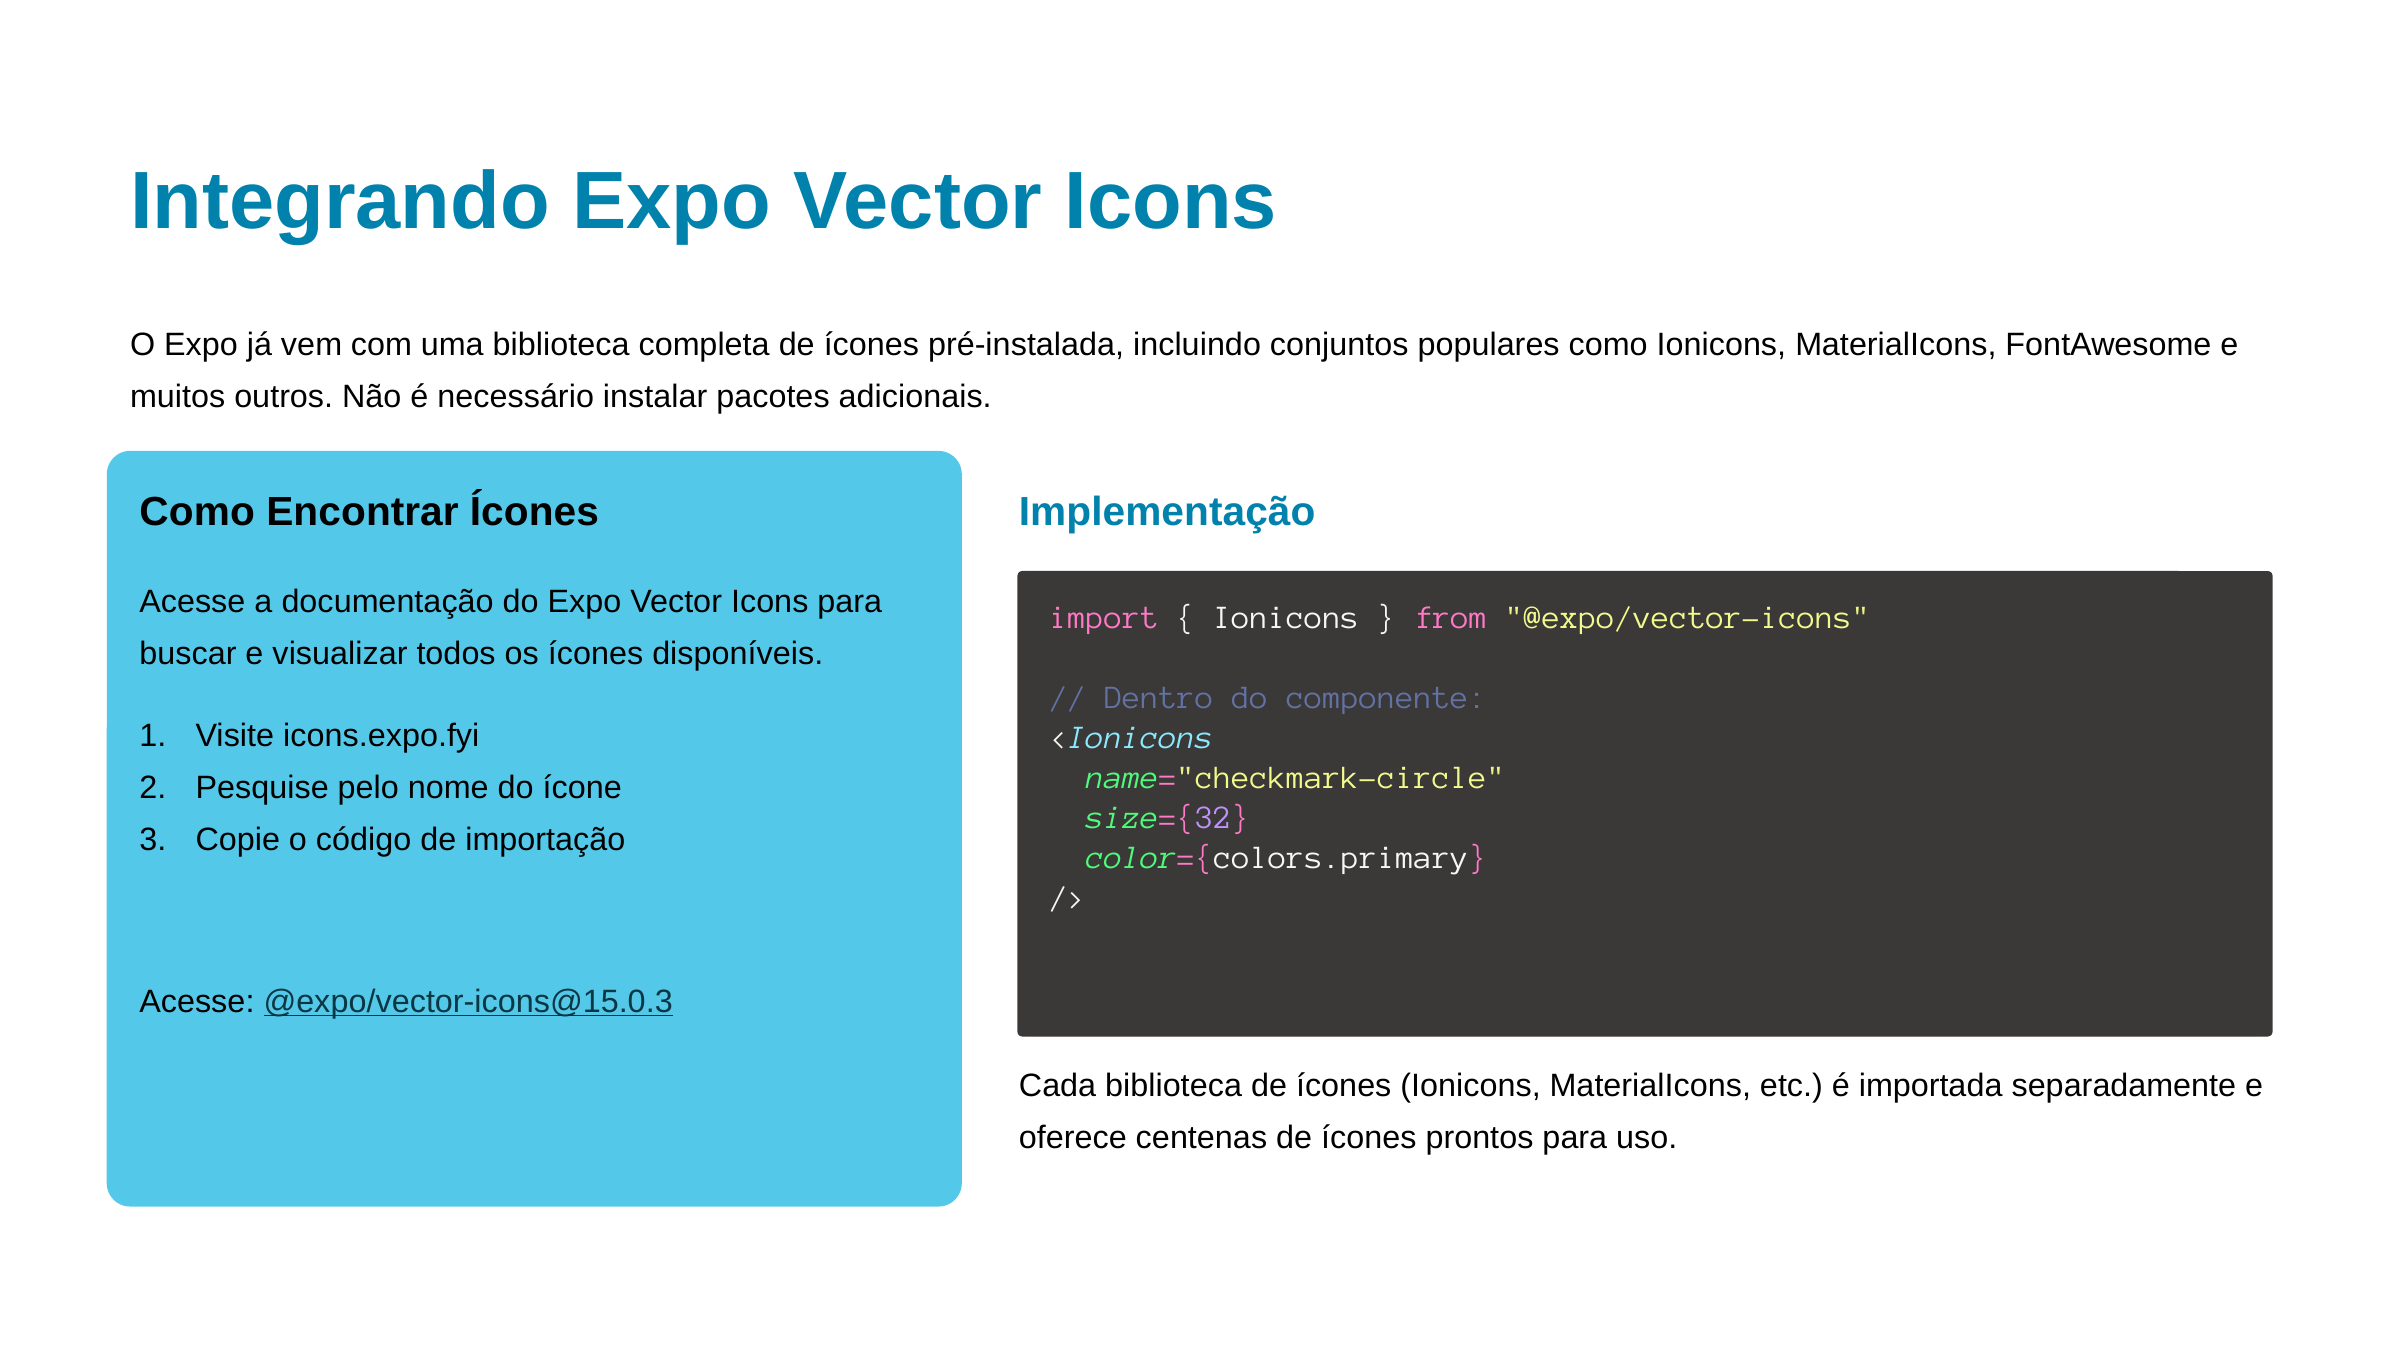

Integrando Expo Vector Icons
O Expo já vem com uma biblioteca completa de ícones pré-instalada, incluindo conjuntos populares como Ionicons, MaterialIcons, FontAwesome e muitos outros. Não é necessário instalar pacotes adicionais.

Como Encontrar Ícones
Implementação
Acesse a documentação do Expo Vector Icons para buscar e visualizar todos os ícones disponíveis.

import { Ionicons } from "@expo/vector-icons"
// Dentro do componente:
<Ionicons
  name="checkmark-circle"
  size={32}
  color={colors.primary}
/>
Visite icons.expo.fyi
Pesquise pelo nome do ícone
Copie o código de importação

Acesse: @expo/vector-icons@15.0.3
Cada biblioteca de ícones (Ionicons, MaterialIcons, etc.) é importada separadamente e oferece centenas de ícones prontos para uso.